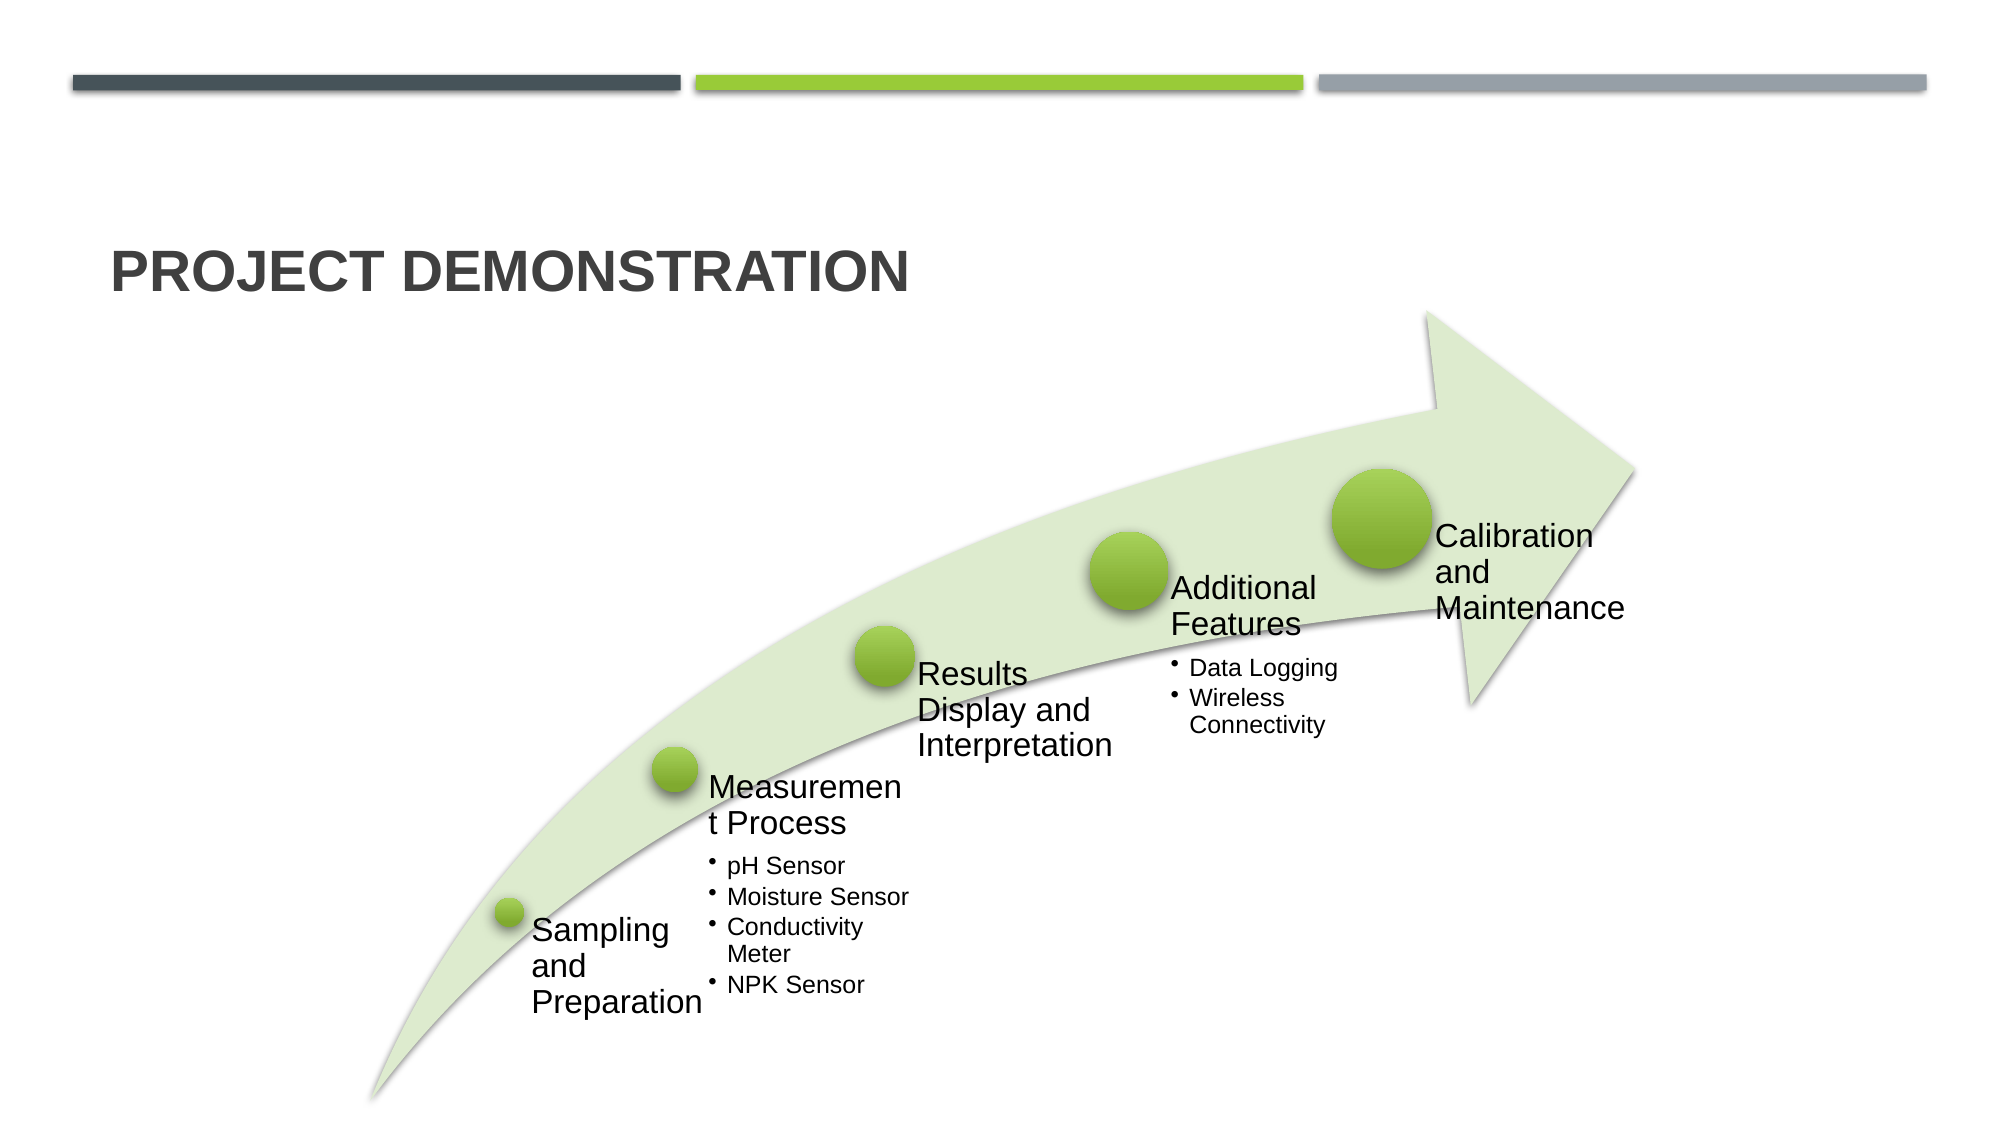

# PROJECT DEMONSTRATION
Sampling and Preparation
Measurement Process
pH Sensor
Moisture Sensor
Conductivity Meter
NPK Sensor
Results Display and Interpretation
Additional Features
Data Logging
Wireless Connectivity
Calibration and Maintenance